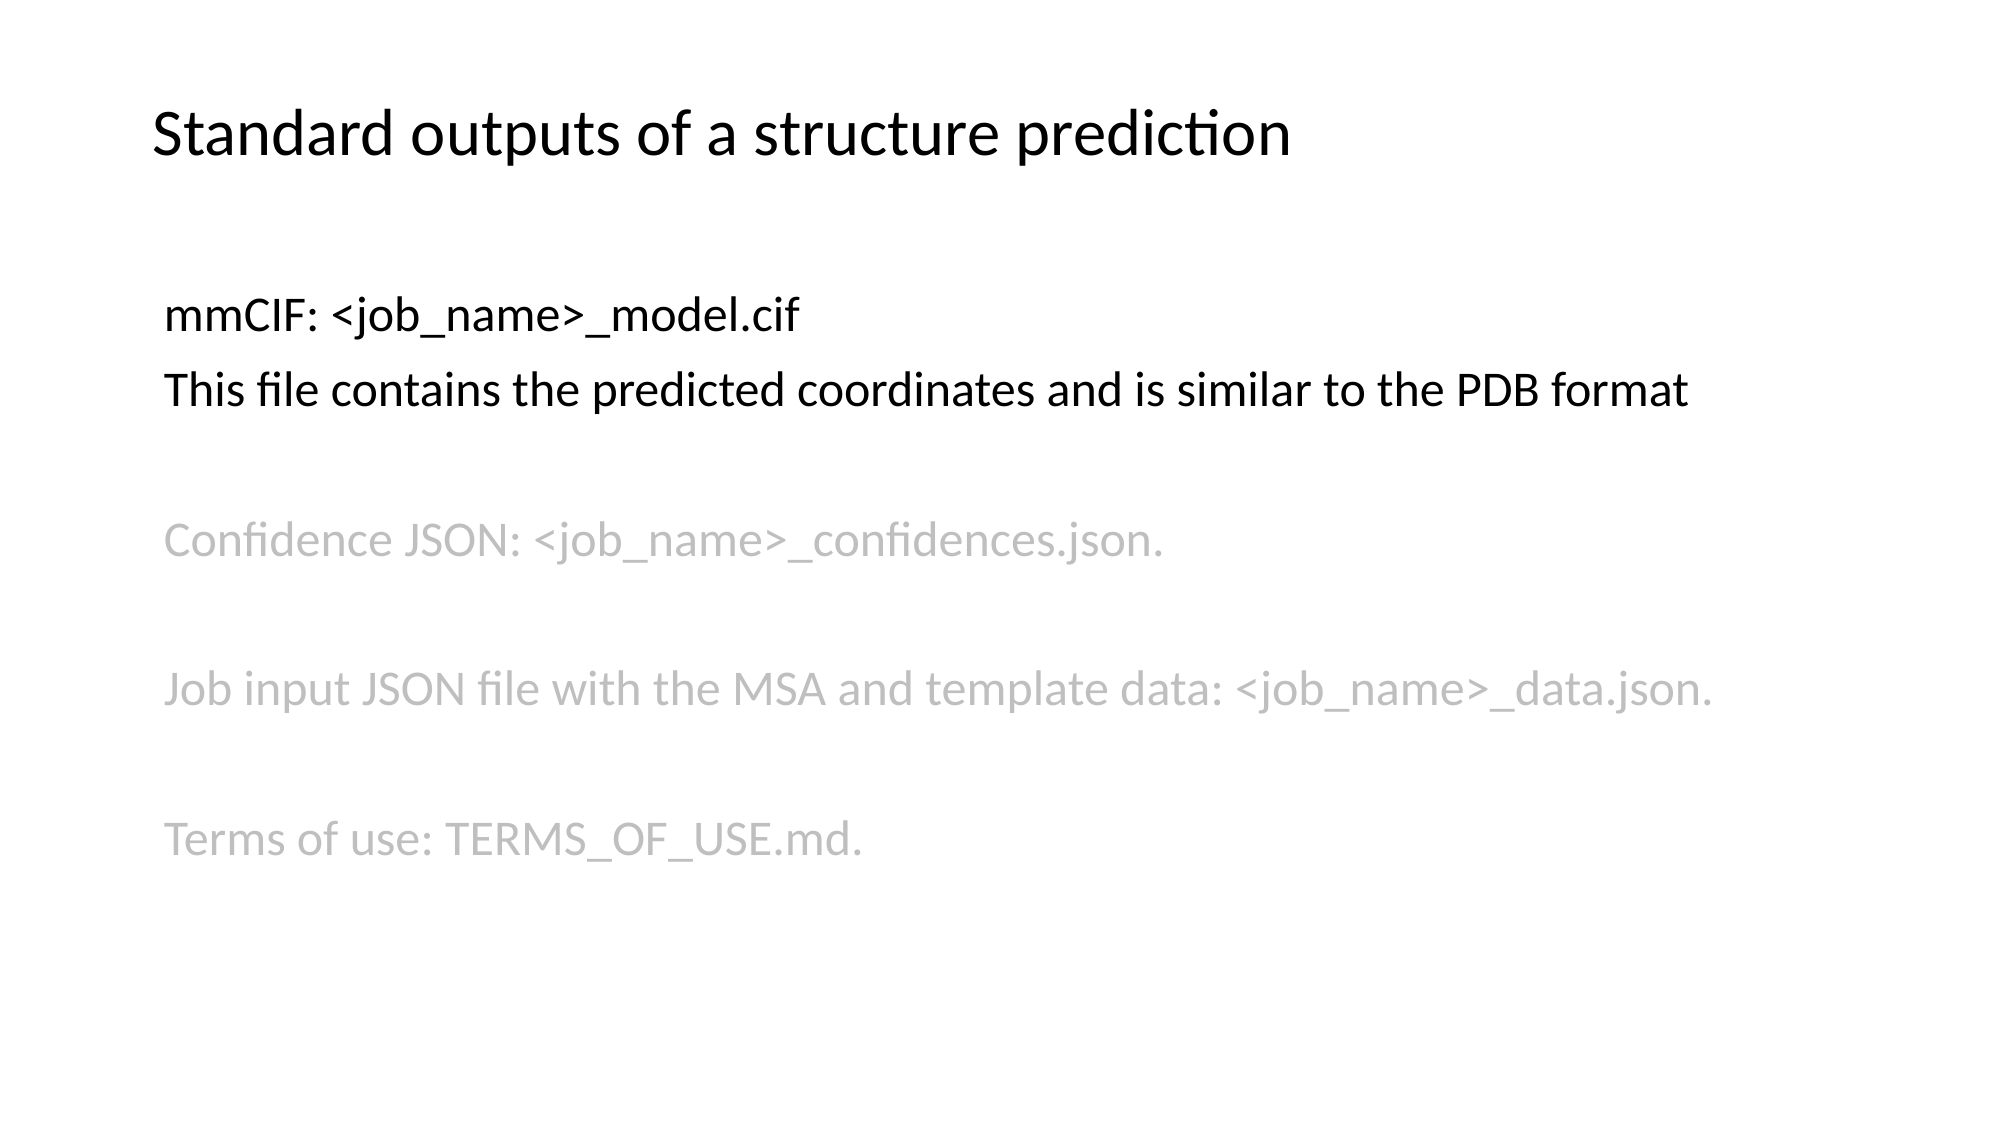

# Standard outputs of a structure prediction
mmCIF: <job_name>_model.cif
This file contains the predicted coordinates and is similar to the PDB format

Confidence JSON: <job_name>_confidences.json.

Job input JSON file with the MSA and template data: <job_name>_data.json.

Terms of use: TERMS_OF_USE.md.